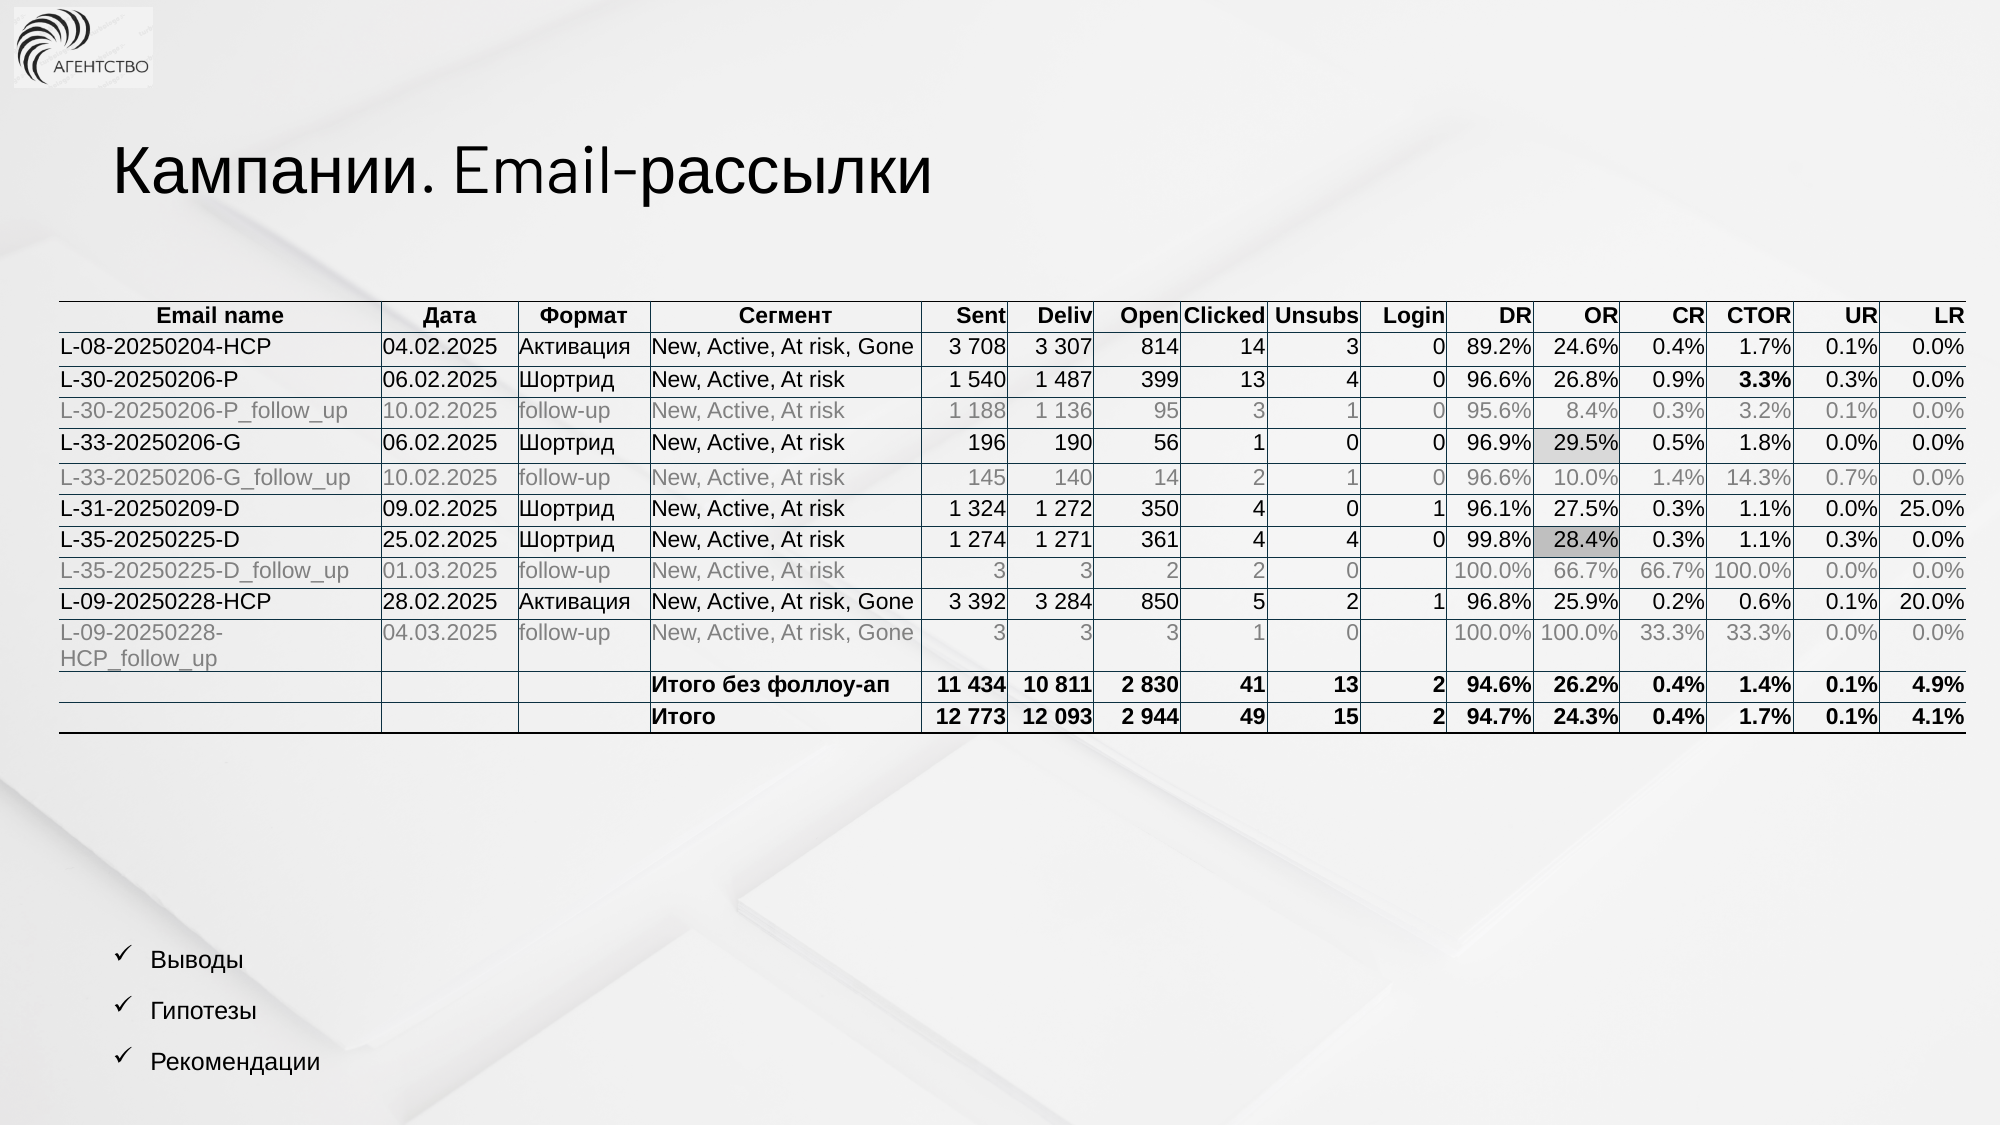

Кампании. Email-рассылки
| Email name | Дата | Формат | Сегмент | Sent | Deliv | Open | Clicked | Unsubs | Login | DR | OR | CR | CTOR | UR | LR |
| --- | --- | --- | --- | --- | --- | --- | --- | --- | --- | --- | --- | --- | --- | --- | --- |
| L-08-20250204-HCP | 04.02.2025 | Активация | New, Active, At risk, Gone | 3 708 | 3 307 | 814 | 14 | 3 | 0 | 89.2% | 24.6% | 0.4% | 1.7% | 0.1% | 0.0% |
| L-30-20250206-P | 06.02.2025 | Шортрид | New, Active, At risk | 1 540 | 1 487 | 399 | 13 | 4 | 0 | 96.6% | 26.8% | 0.9% | 3.3% | 0.3% | 0.0% |
| L-30-20250206-P\_follow\_up | 10.02.2025 | follow-up | New, Active, At risk | 1 188 | 1 136 | 95 | 3 | 1 | 0 | 95.6% | 8.4% | 0.3% | 3.2% | 0.1% | 0.0% |
| L-33-20250206-G | 06.02.2025 | Шортрид | New, Active, At risk | 196 | 190 | 56 | 1 | 0 | 0 | 96.9% | 29.5% | 0.5% | 1.8% | 0.0% | 0.0% |
| L-33-20250206-G\_follow\_up | 10.02.2025 | follow-up | New, Active, At risk | 145 | 140 | 14 | 2 | 1 | 0 | 96.6% | 10.0% | 1.4% | 14.3% | 0.7% | 0.0% |
| L-31-20250209-D | 09.02.2025 | Шортрид | New, Active, At risk | 1 324 | 1 272 | 350 | 4 | 0 | 1 | 96.1% | 27.5% | 0.3% | 1.1% | 0.0% | 25.0% |
| L-35-20250225-D | 25.02.2025 | Шортрид | New, Active, At risk | 1 274 | 1 271 | 361 | 4 | 4 | 0 | 99.8% | 28.4% | 0.3% | 1.1% | 0.3% | 0.0% |
| L-35-20250225-D\_follow\_up | 01.03.2025 | follow-up | New, Active, At risk | 3 | 3 | 2 | 2 | 0 |  | 100.0% | 66.7% | 66.7% | 100.0% | 0.0% | 0.0% |
| L-09-20250228-HCP | 28.02.2025 | Активация | New, Active, At risk, Gone | 3 392 | 3 284 | 850 | 5 | 2 | 1 | 96.8% | 25.9% | 0.2% | 0.6% | 0.1% | 20.0% |
| L-09-20250228-HCP\_follow\_up | 04.03.2025 | follow-up | New, Active, At risk, Gone | 3 | 3 | 3 | 1 | 0 |  | 100.0% | 100.0% | 33.3% | 33.3% | 0.0% | 0.0% |
|  |  |  | Итого без фоллоу-ап | 11 434 | 10 811 | 2 830 | 41 | 13 | 2 | 94.6% | 26.2% | 0.4% | 1.4% | 0.1% | 4.9% |
|  |  |  | Итого | 12 773 | 12 093 | 2 944 | 49 | 15 | 2 | 94.7% | 24.3% | 0.4% | 1.7% | 0.1% | 4.1% |
Выводы
Гипотезы
Рекомендации